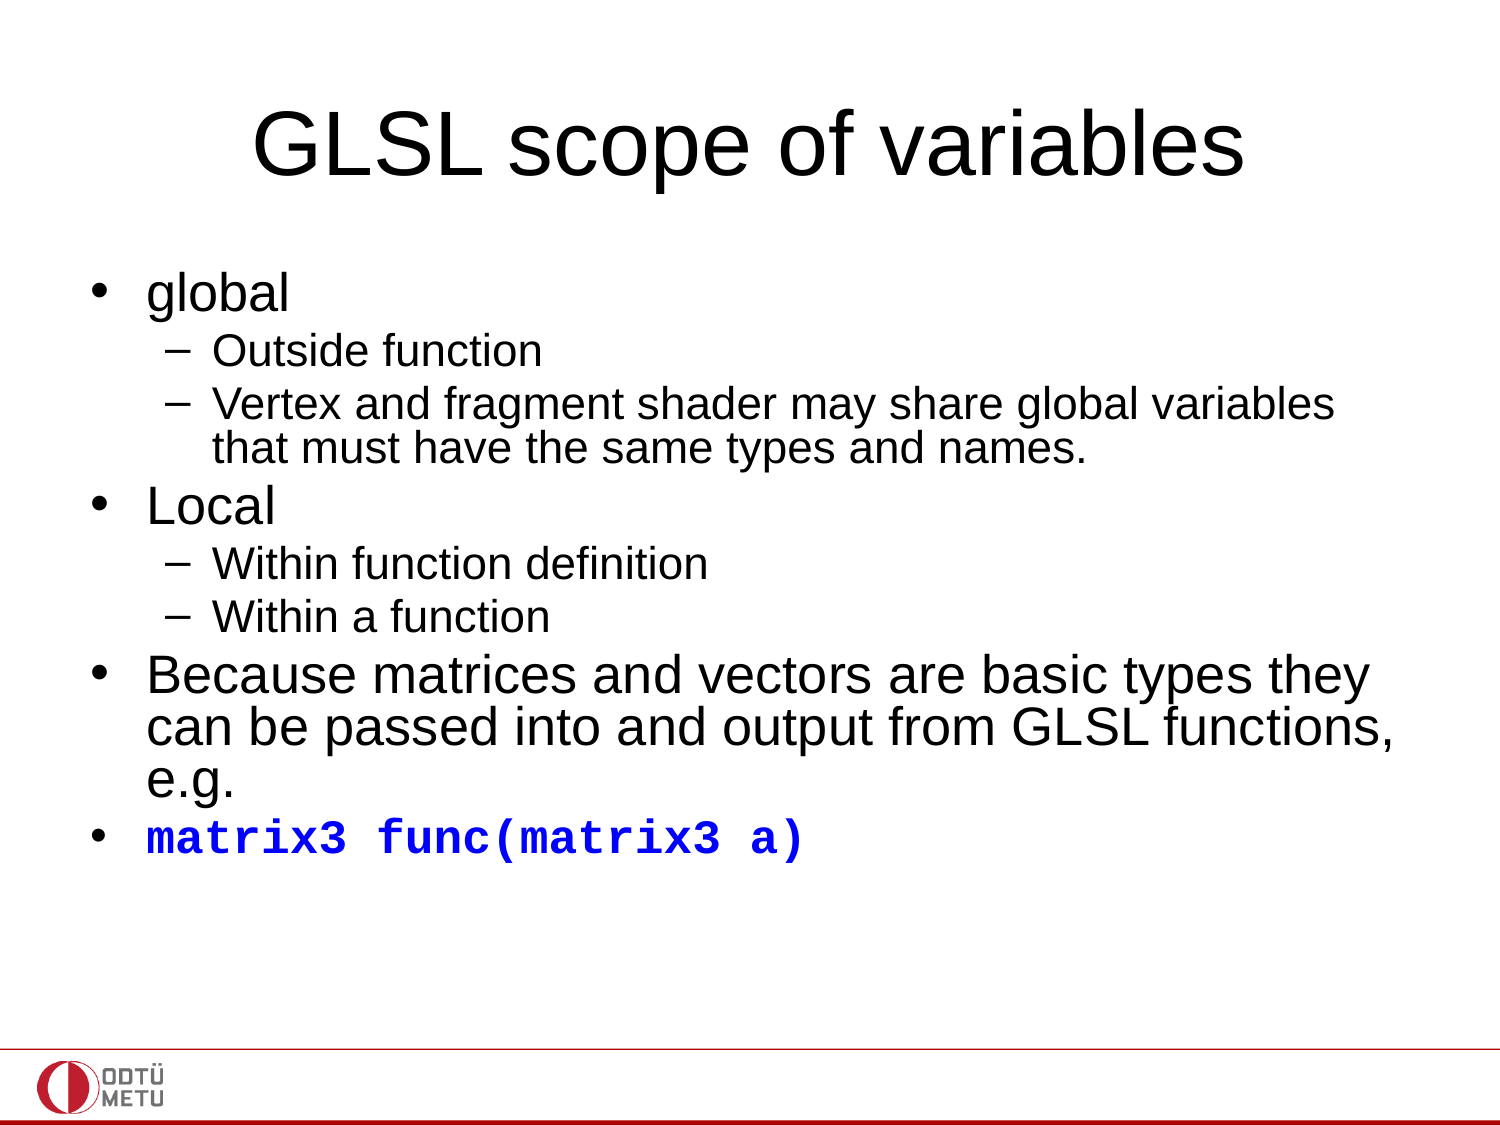

# GLSL scope of variables
global
Outside function
Vertex and fragment shader may share global variables that must have the same types and names.
Local
Within function definition
Within a function
Because matrices and vectors are basic types they can be passed into and output from GLSL functions, e.g.
matrix3 func(matrix3 a)